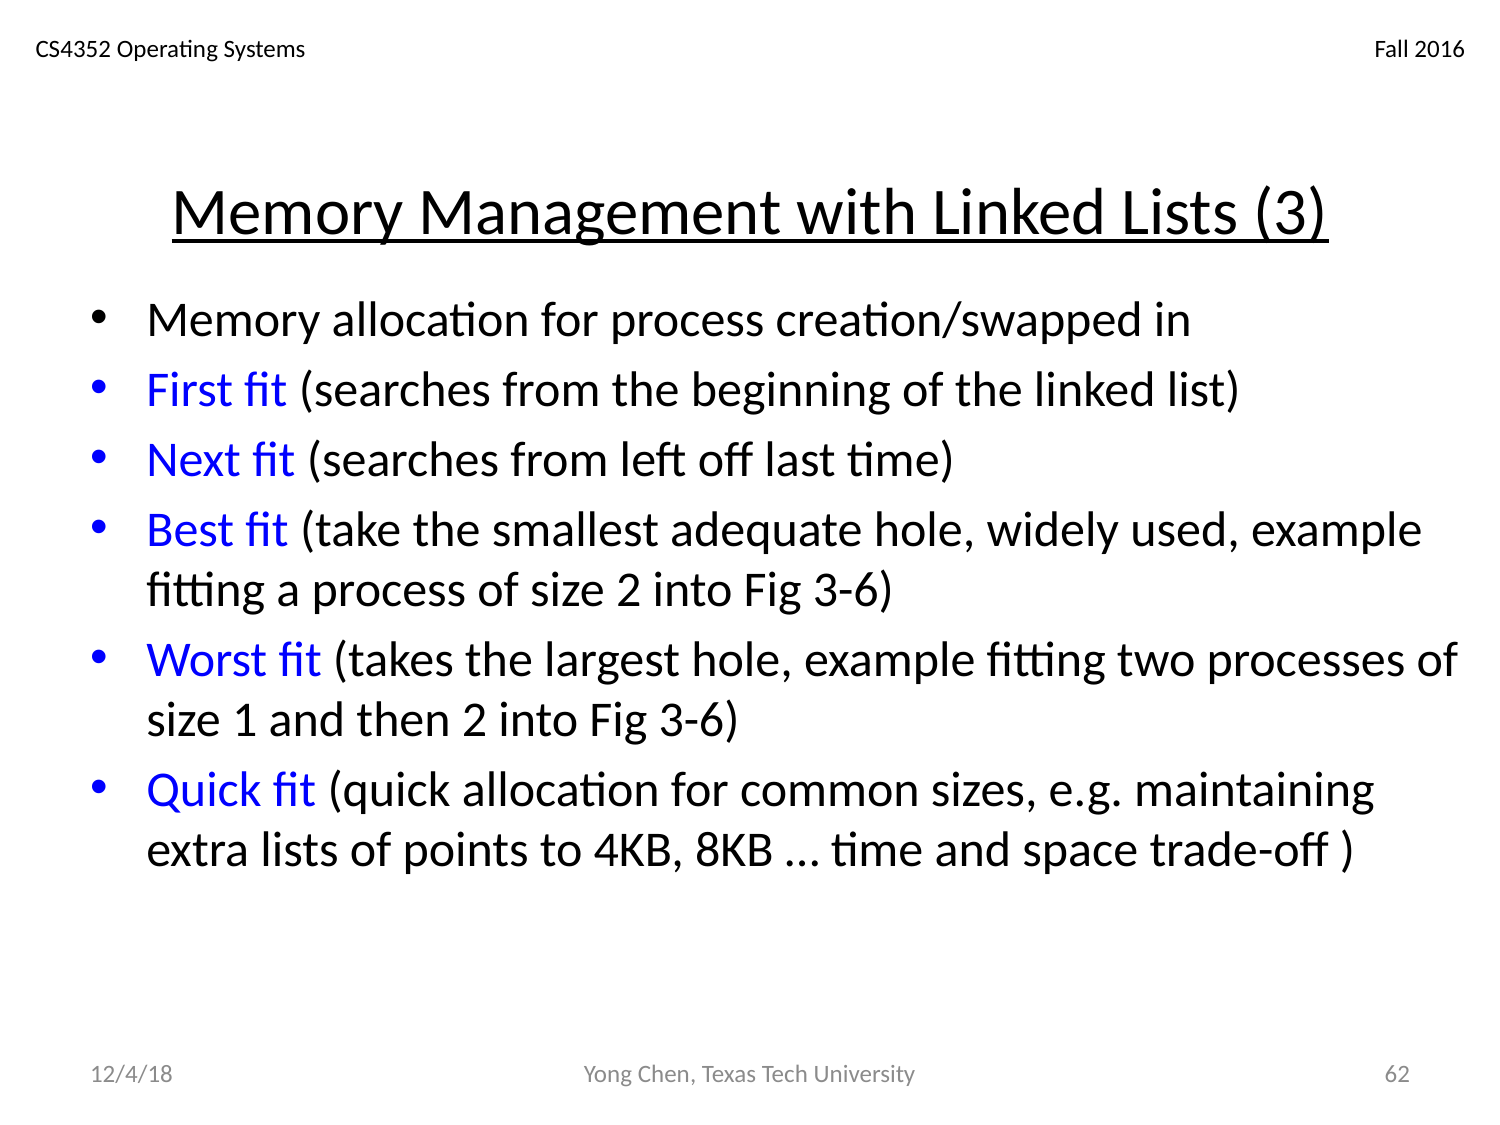

# Memory Management with Linked Lists (3)
Memory allocation for process creation/swapped in
First fit (searches from the beginning of the linked list)
Next fit (searches from left off last time)
Best fit (take the smallest adequate hole, widely used, example fitting a process of size 2 into Fig 3-6)
Worst fit (takes the largest hole, example fitting two processes of size 1 and then 2 into Fig 3-6)
Quick fit (quick allocation for common sizes, e.g. maintaining extra lists of points to 4KB, 8KB … time and space trade-off )

12/4/18
Yong Chen, Texas Tech University
62